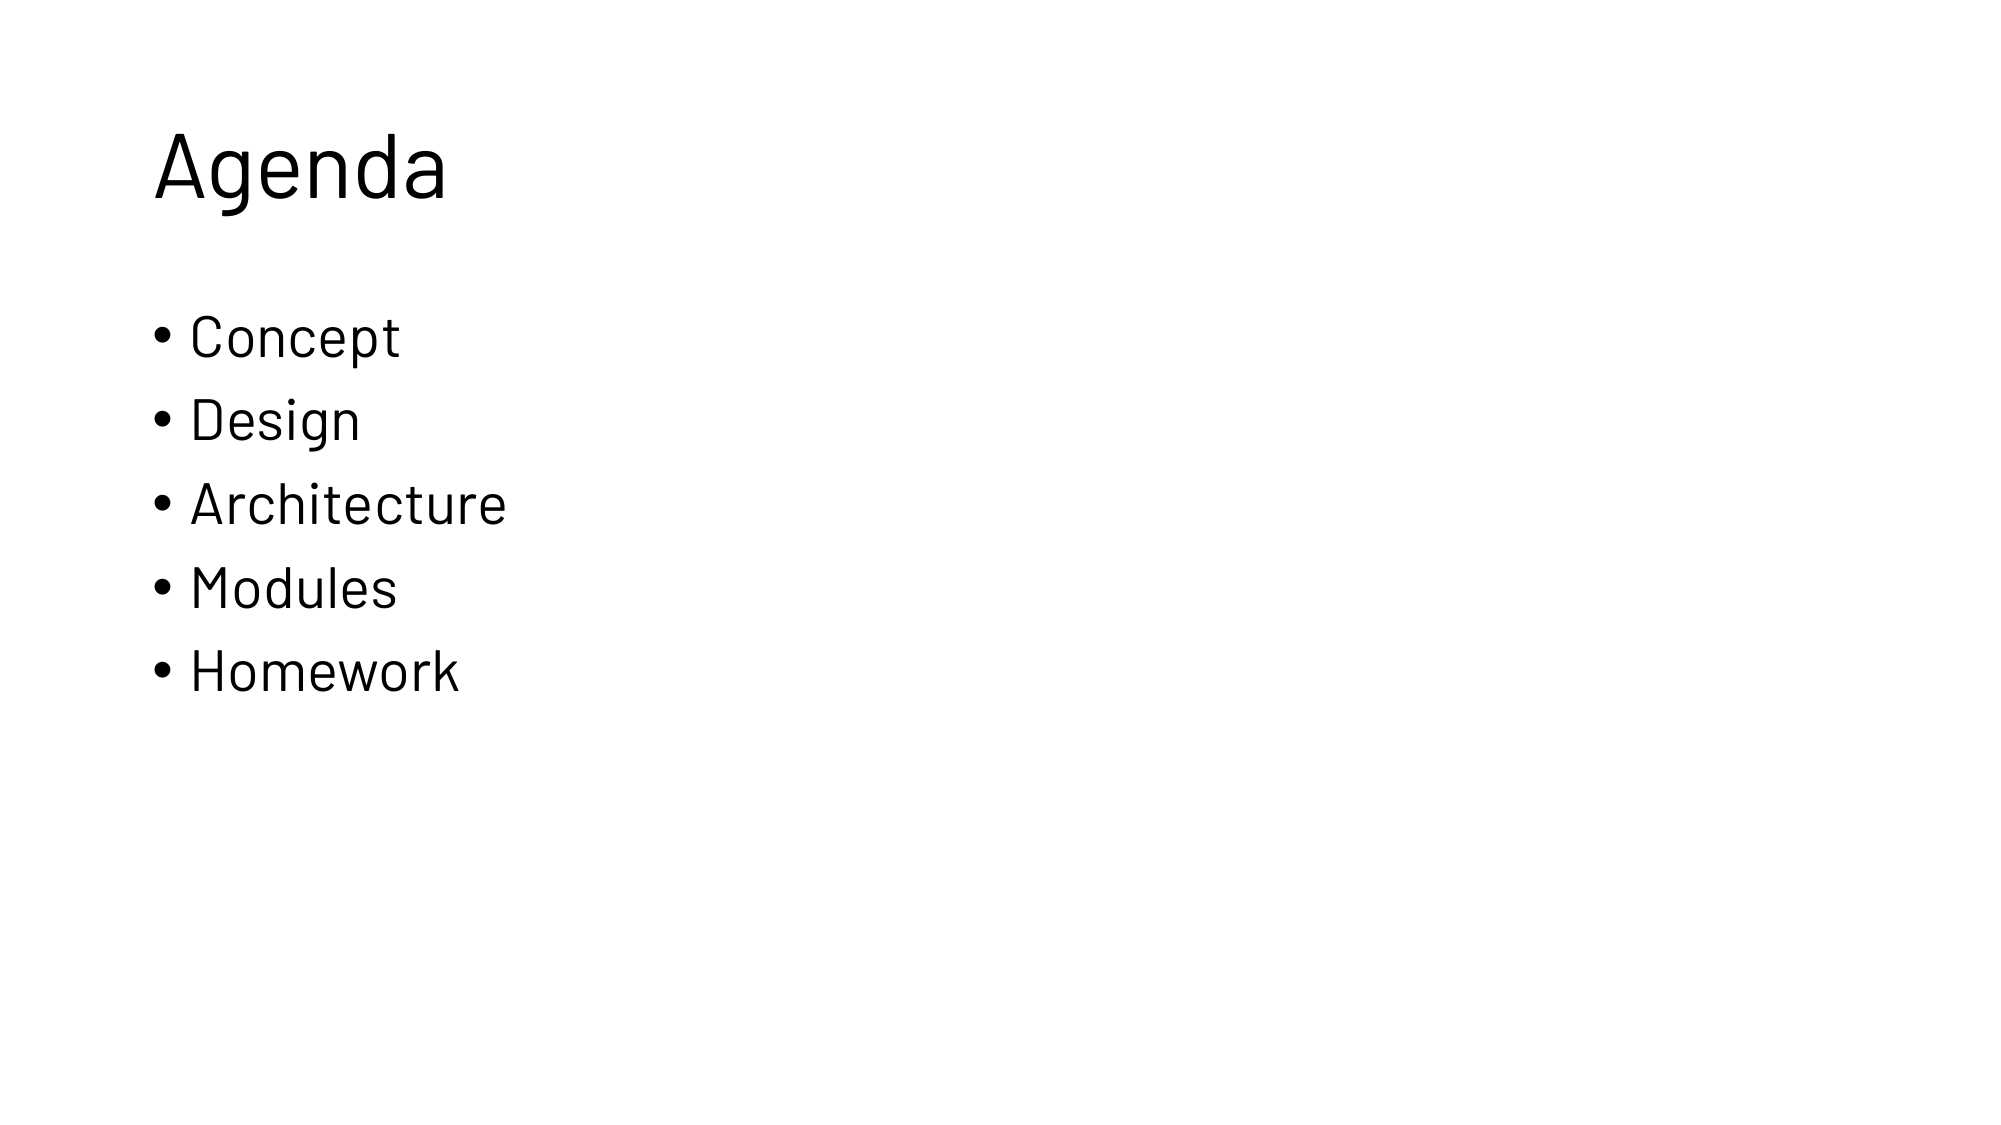

# Agenda
Concept
Design
Architecture
Modules
Homework